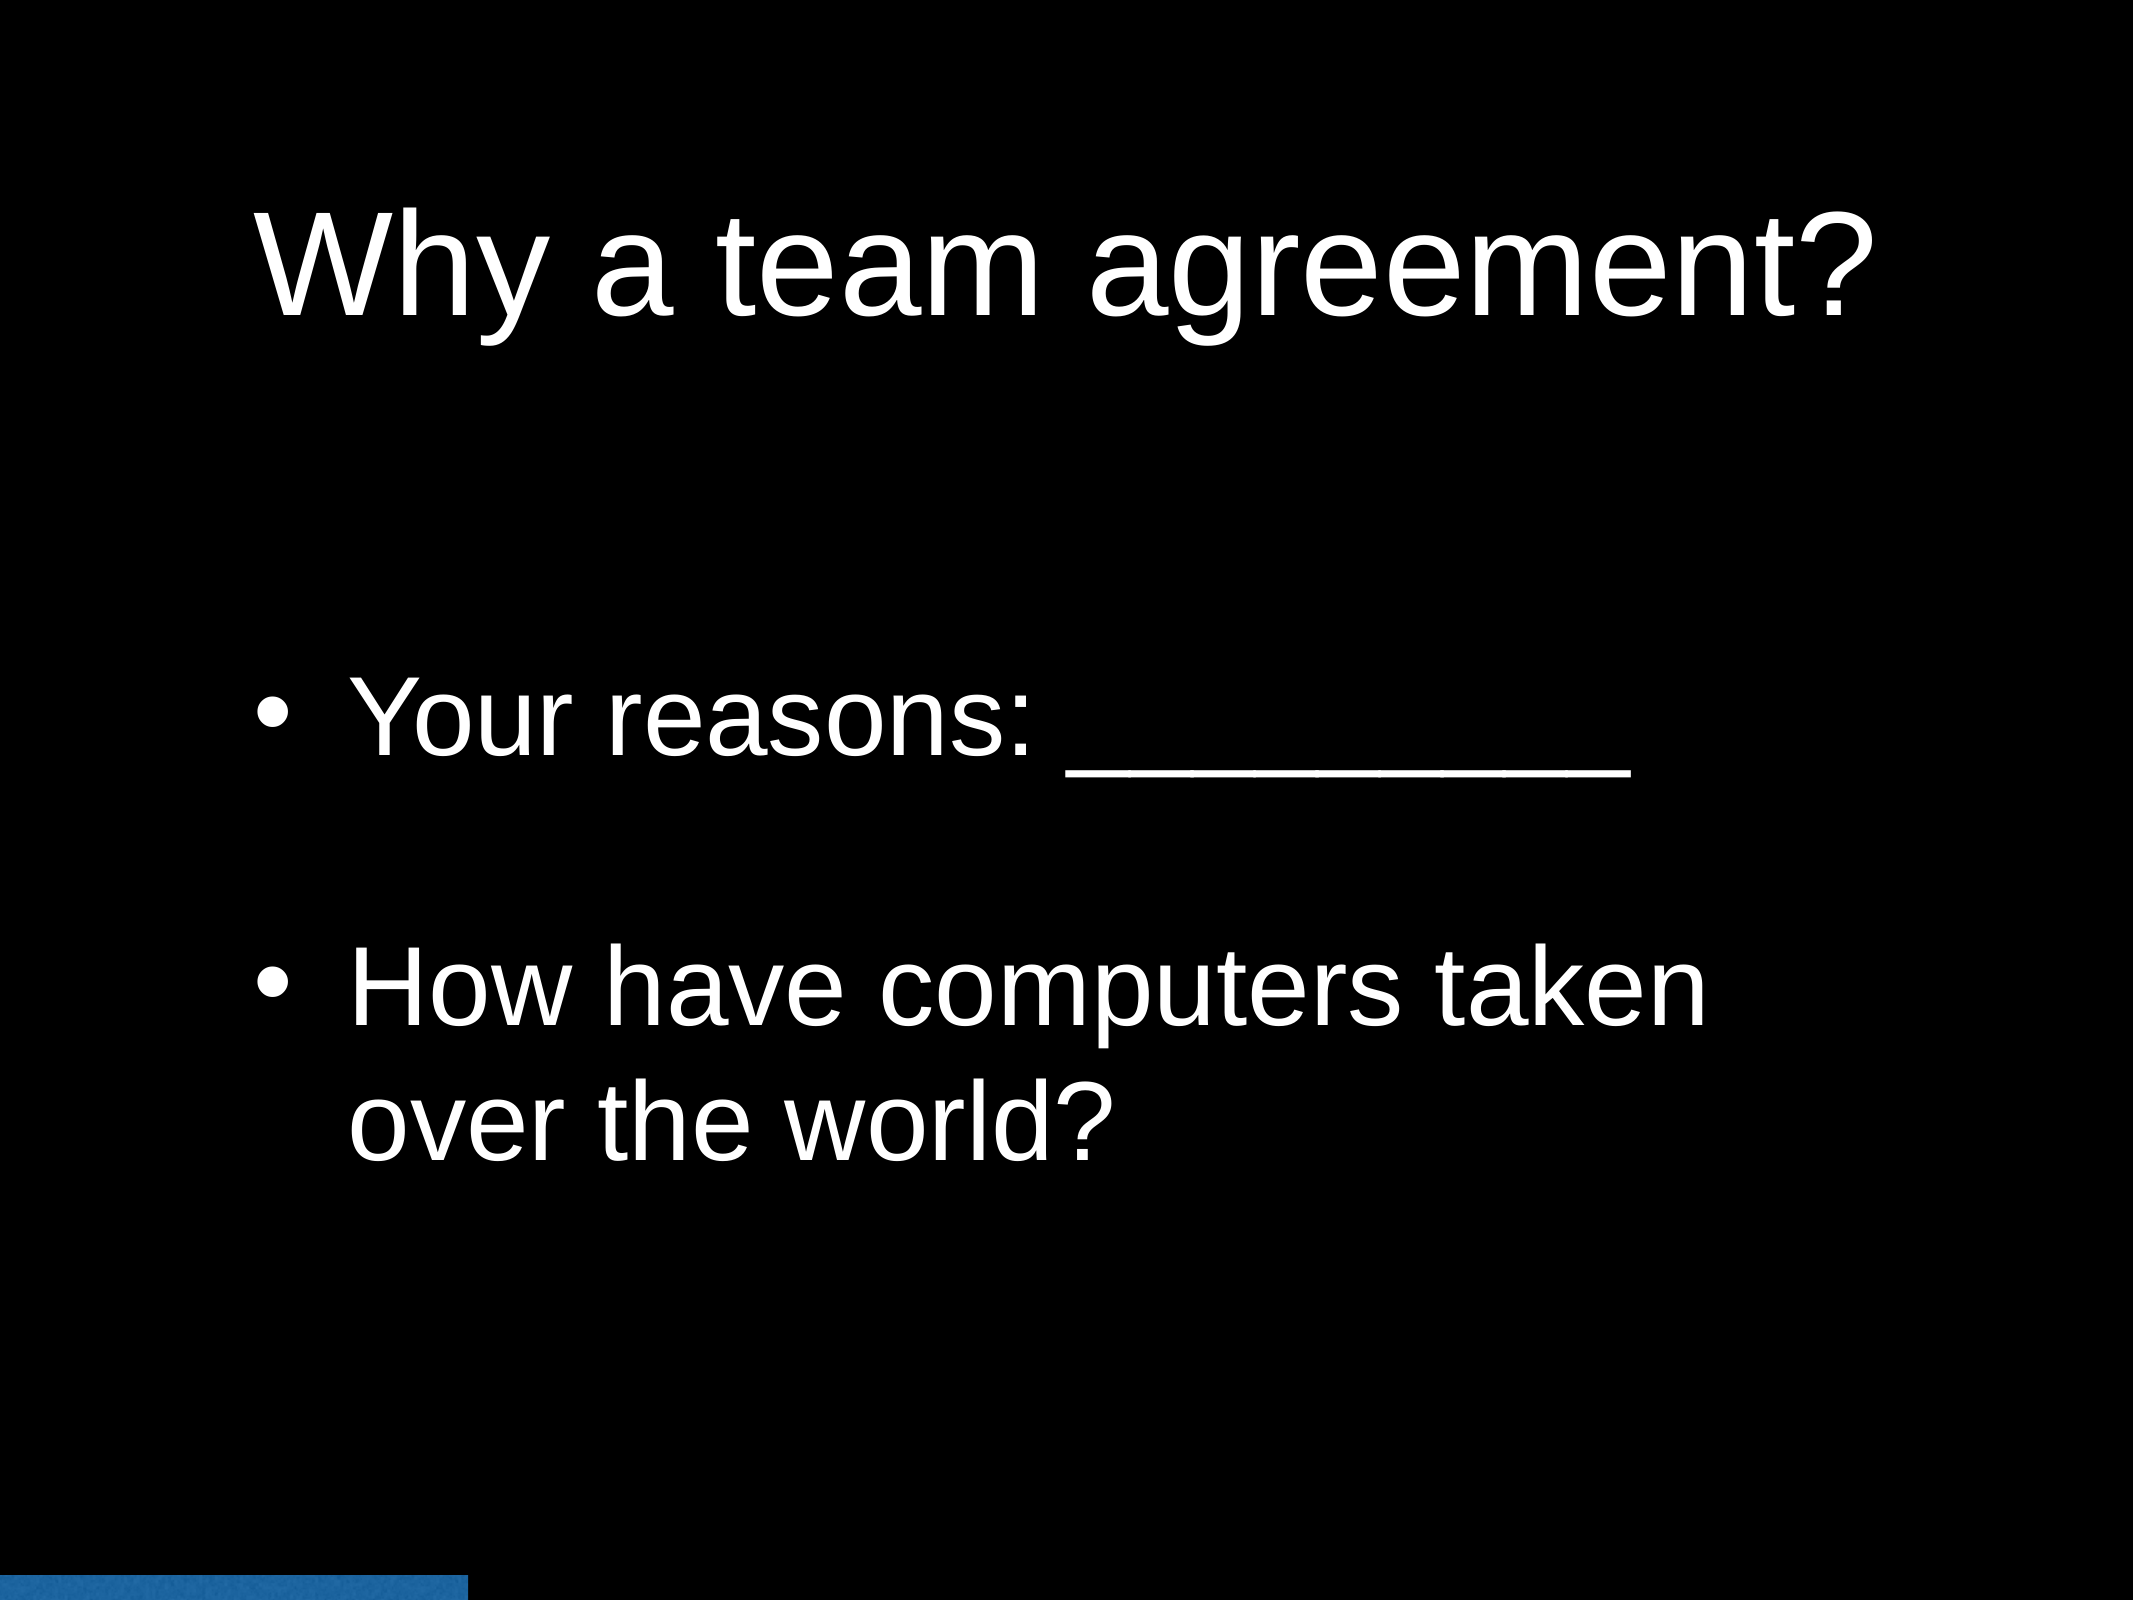

# Why a team agreement?

Your reasons: _________
How have computers taken over the world?